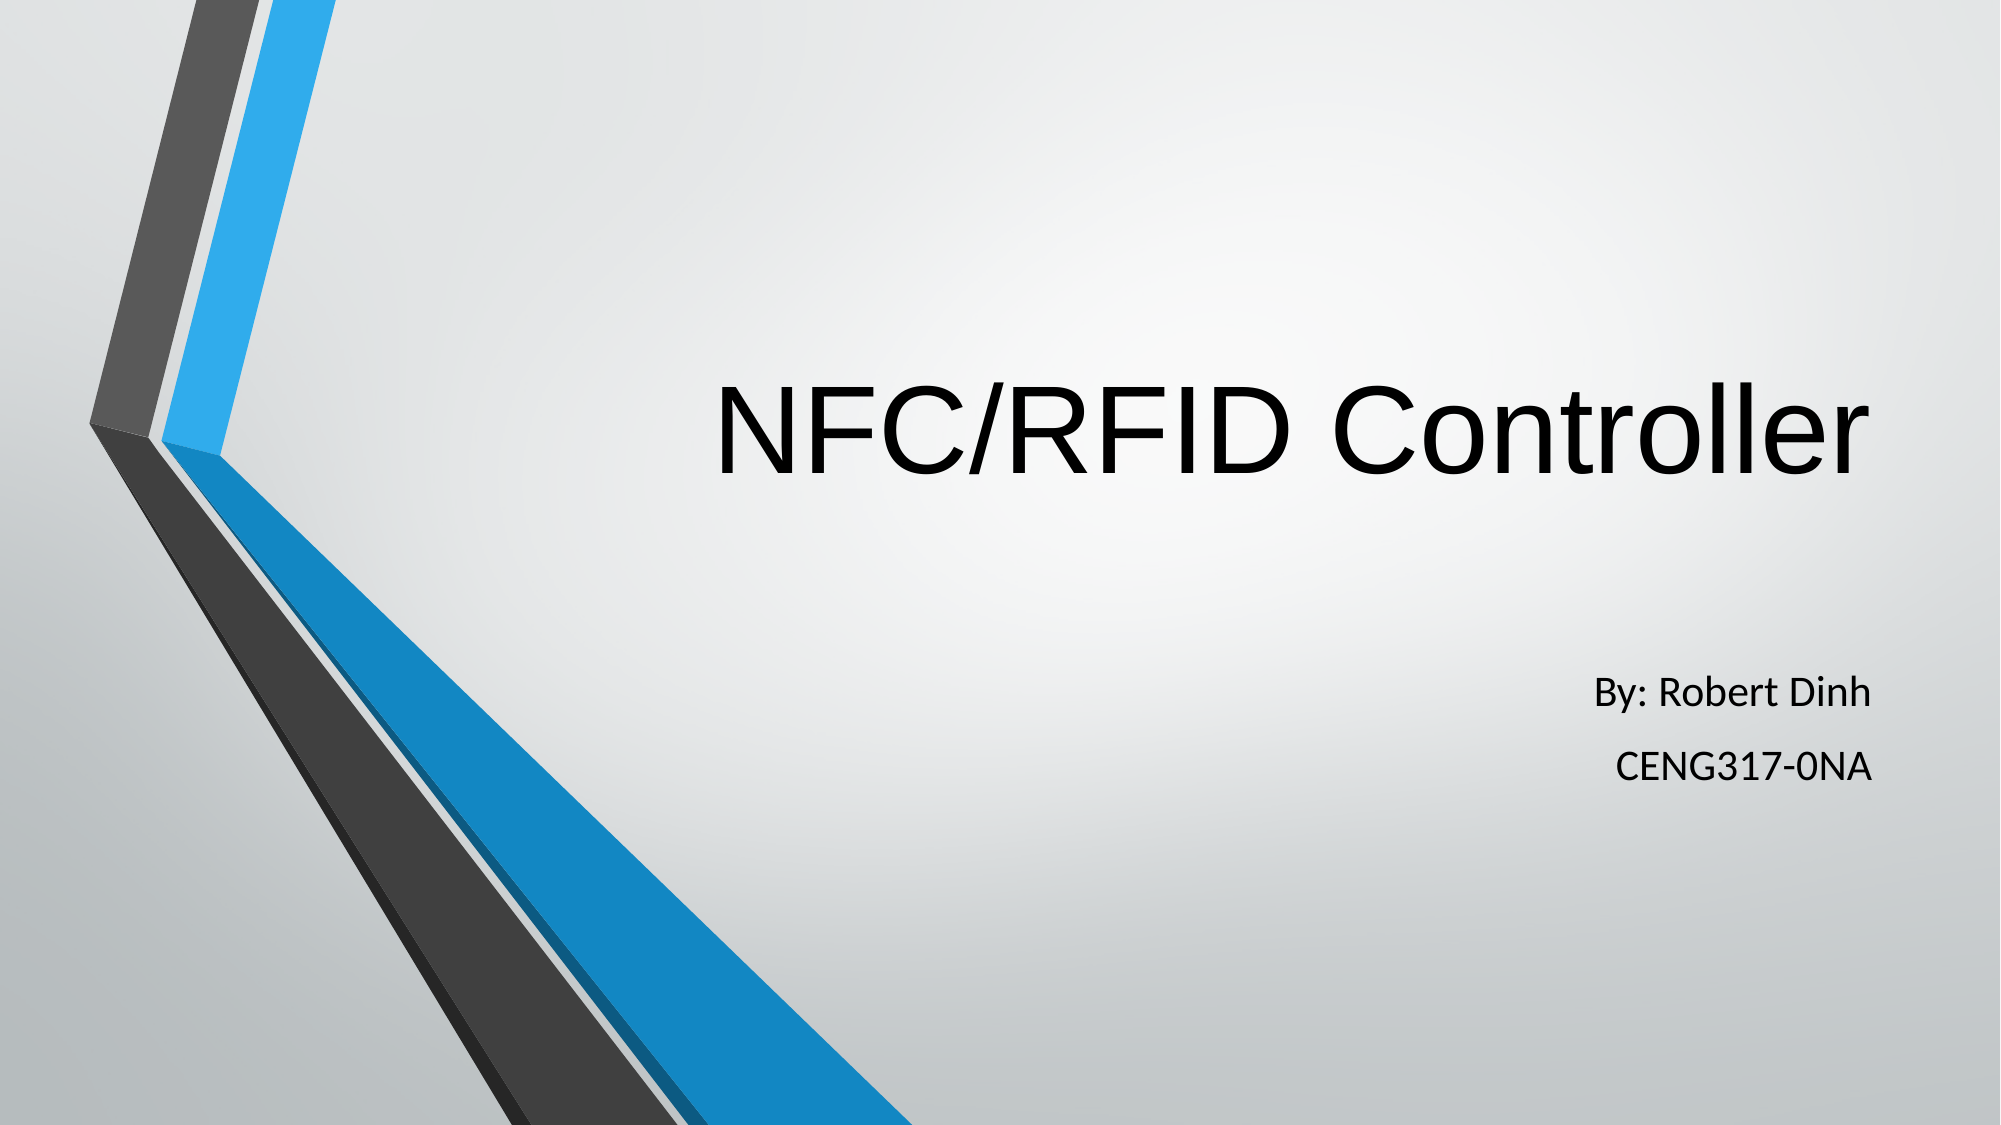

# NFC/RFID Controller
By: Robert Dinh
CENG317-0NA